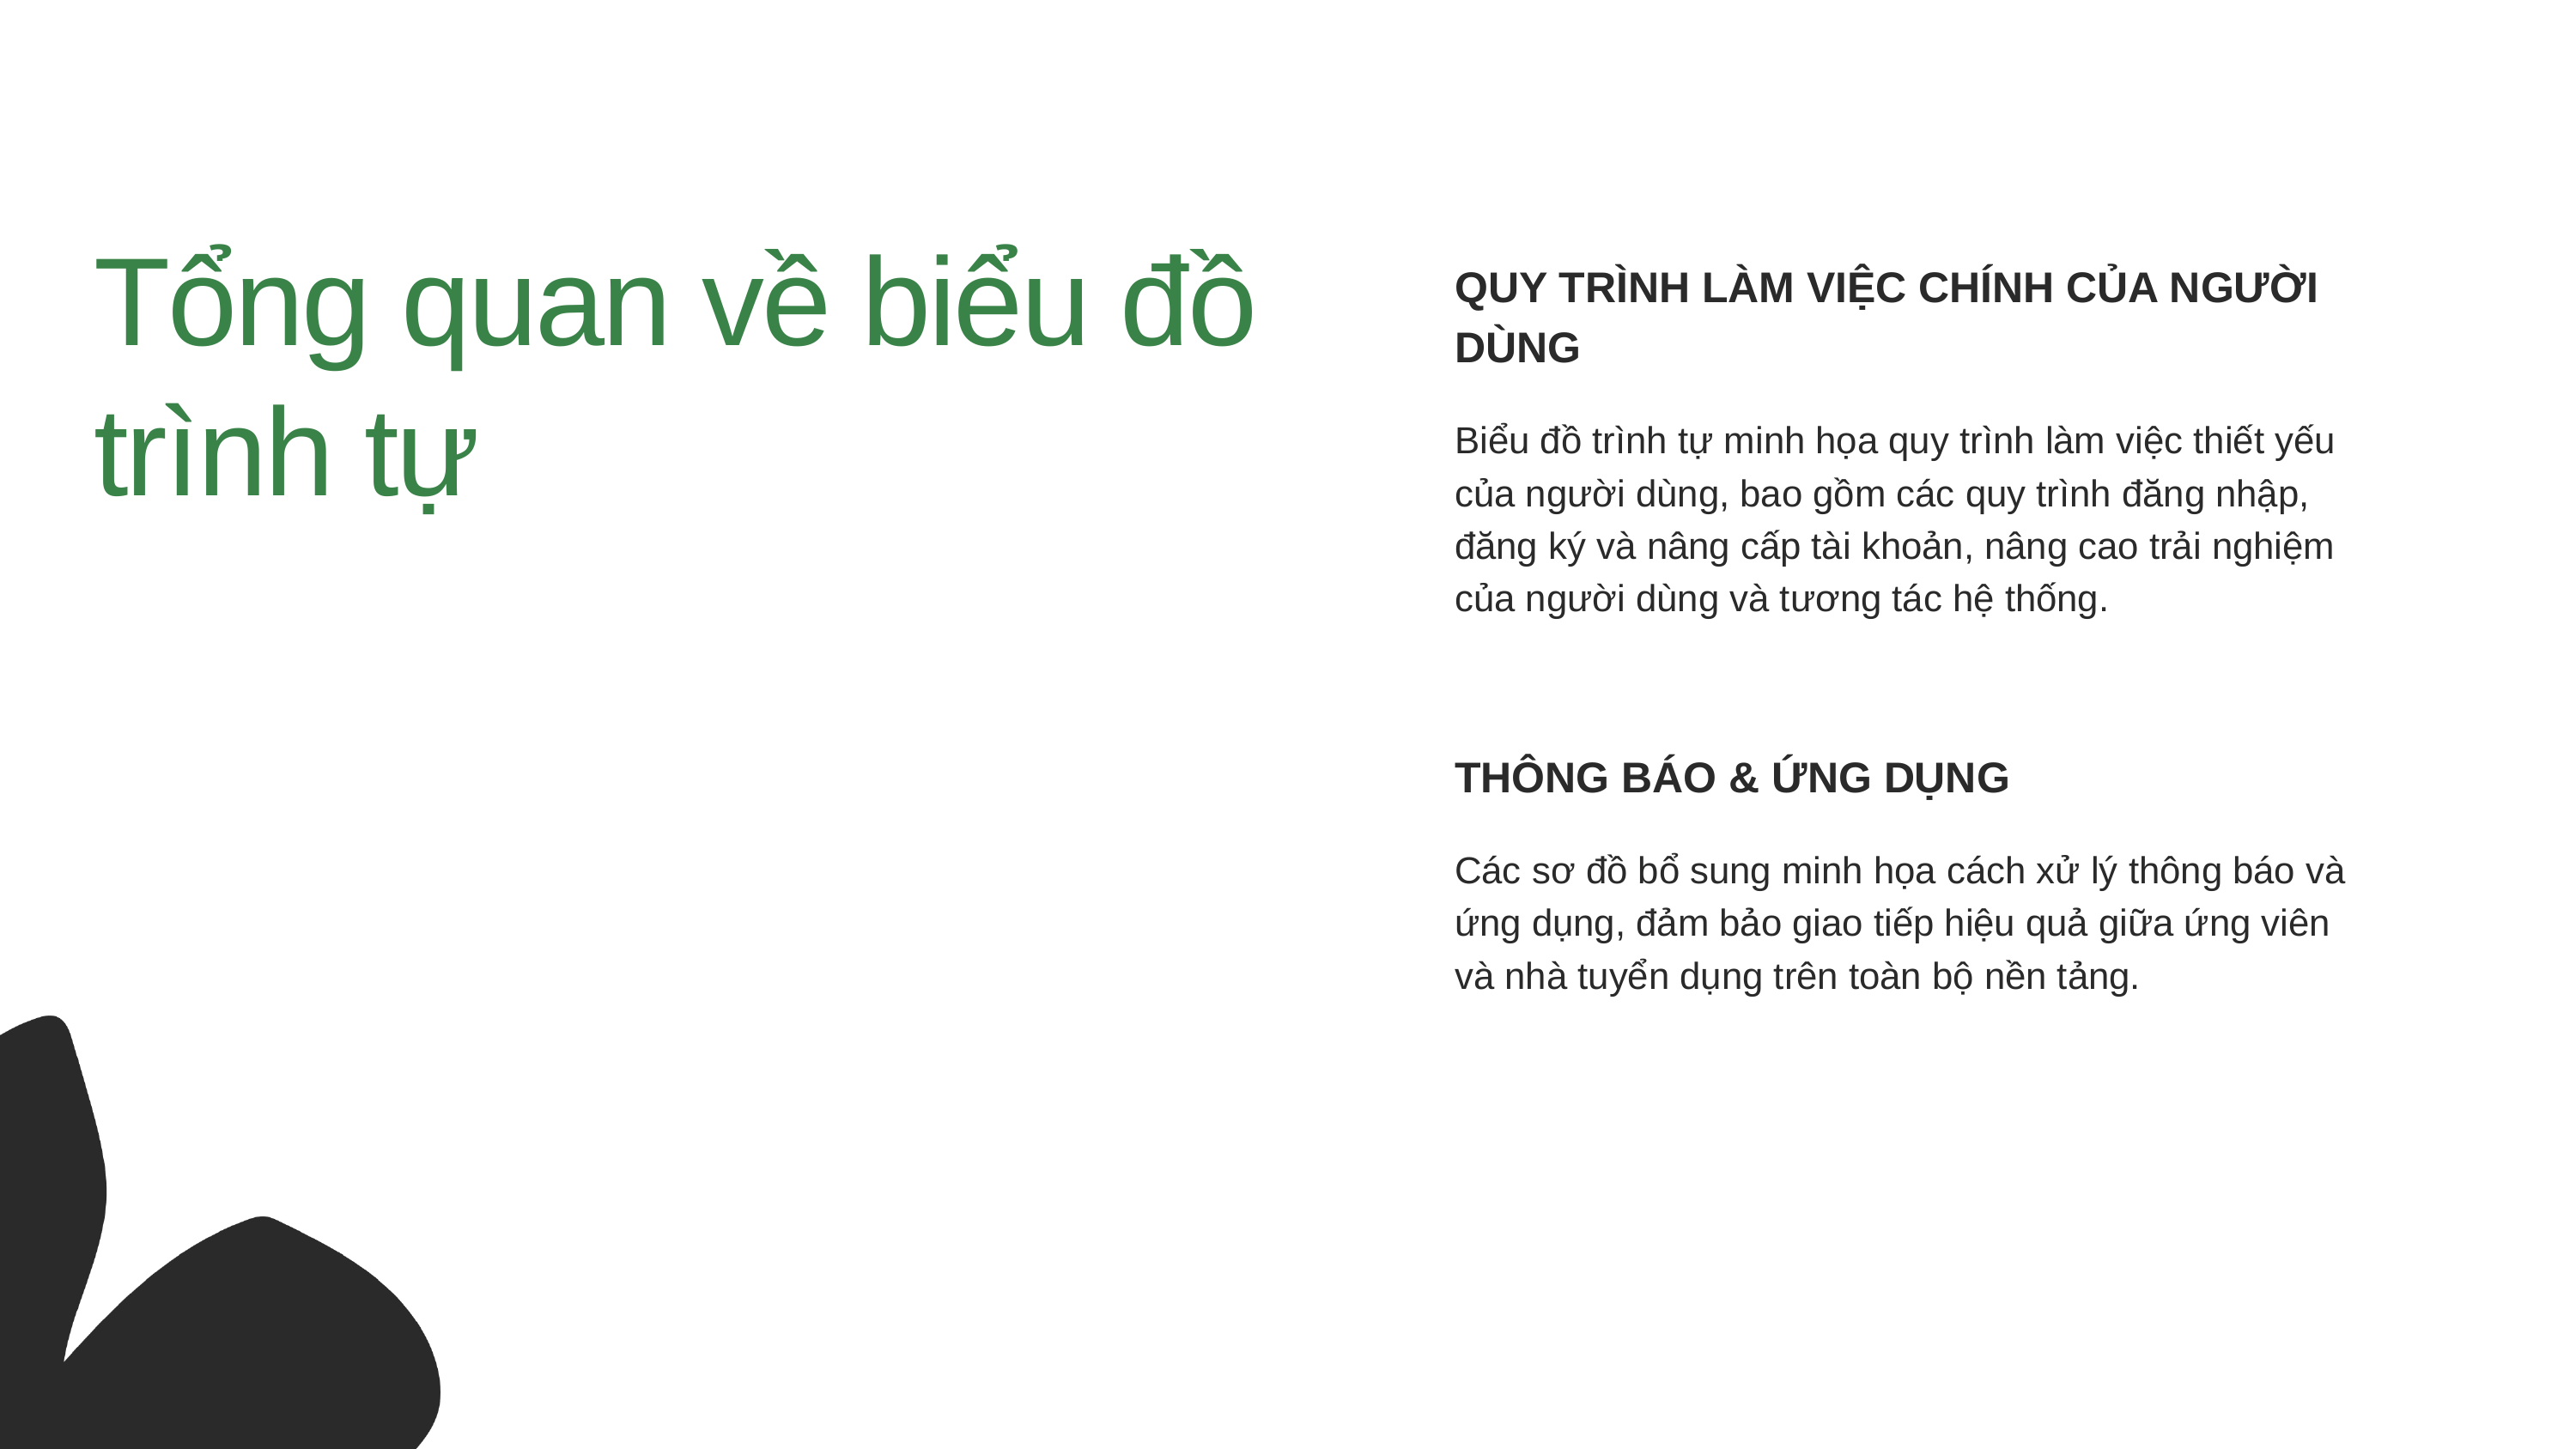

Tổng quan về biểu đồ trình tự
QUY TRÌNH LÀM VIỆC CHÍNH CỦA NGƯỜI DÙNG
Biểu đồ trình tự minh họa quy trình làm việc thiết yếu của người dùng, bao gồm các quy trình đăng nhập, đăng ký và nâng cấp tài khoản, nâng cao trải nghiệm của người dùng và tương tác hệ thống.
THÔNG BÁO & ỨNG DỤNG
Các sơ đồ bổ sung minh họa cách xử lý thông báo và ứng dụng, đảm bảo giao tiếp hiệu quả giữa ứng viên và nhà tuyển dụng trên toàn bộ nền tảng.